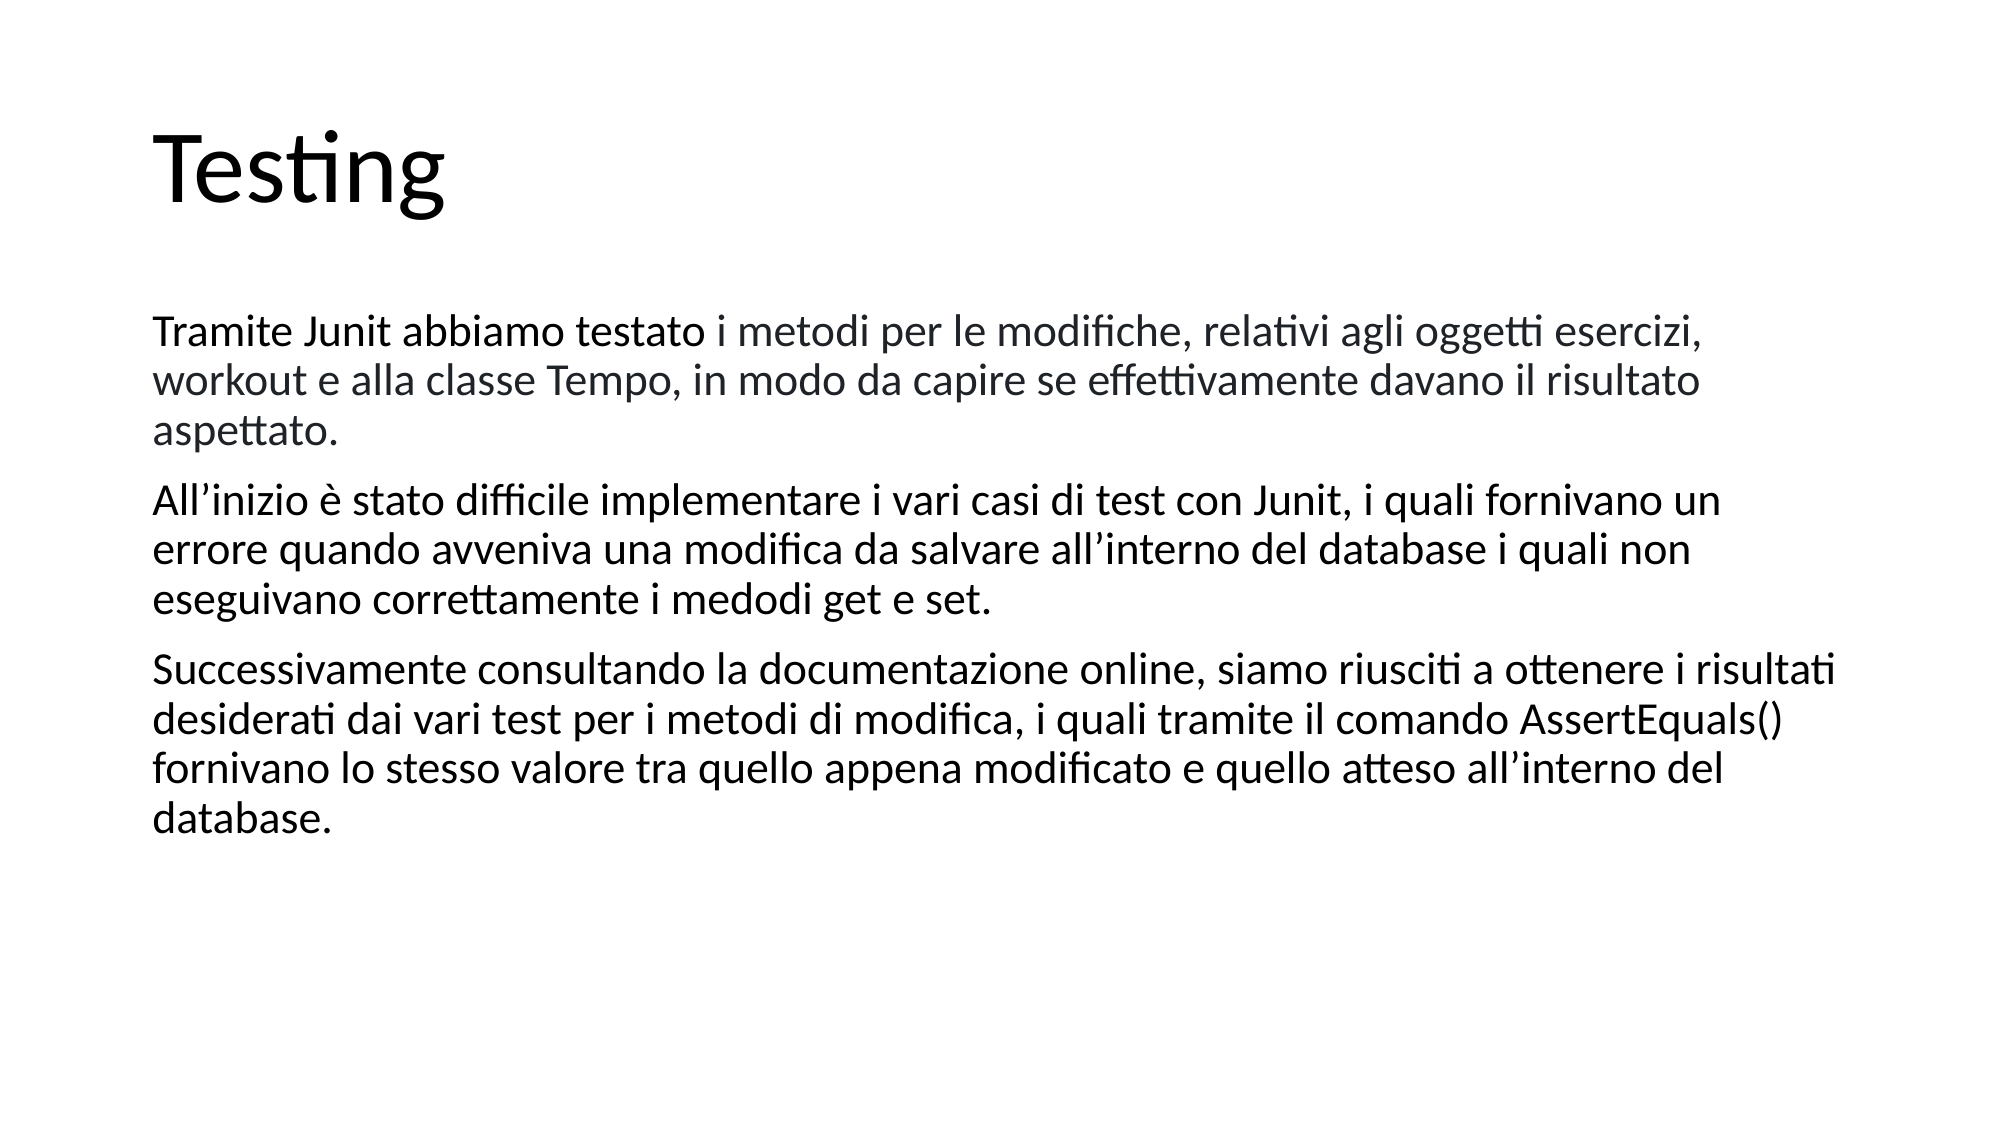

# Testing
Tramite Junit abbiamo testato i metodi per le modifiche, relativi agli oggetti esercizi, workout e alla classe Tempo, in modo da capire se effettivamente davano il risultato aspettato.
All’inizio è stato difficile implementare i vari casi di test con Junit, i quali fornivano un errore quando avveniva una modifica da salvare all’interno del database i quali non eseguivano correttamente i medodi get e set.
Successivamente consultando la documentazione online, siamo riusciti a ottenere i risultati desiderati dai vari test per i metodi di modifica, i quali tramite il comando AssertEquals() fornivano lo stesso valore tra quello appena modificato e quello atteso all’interno del database.